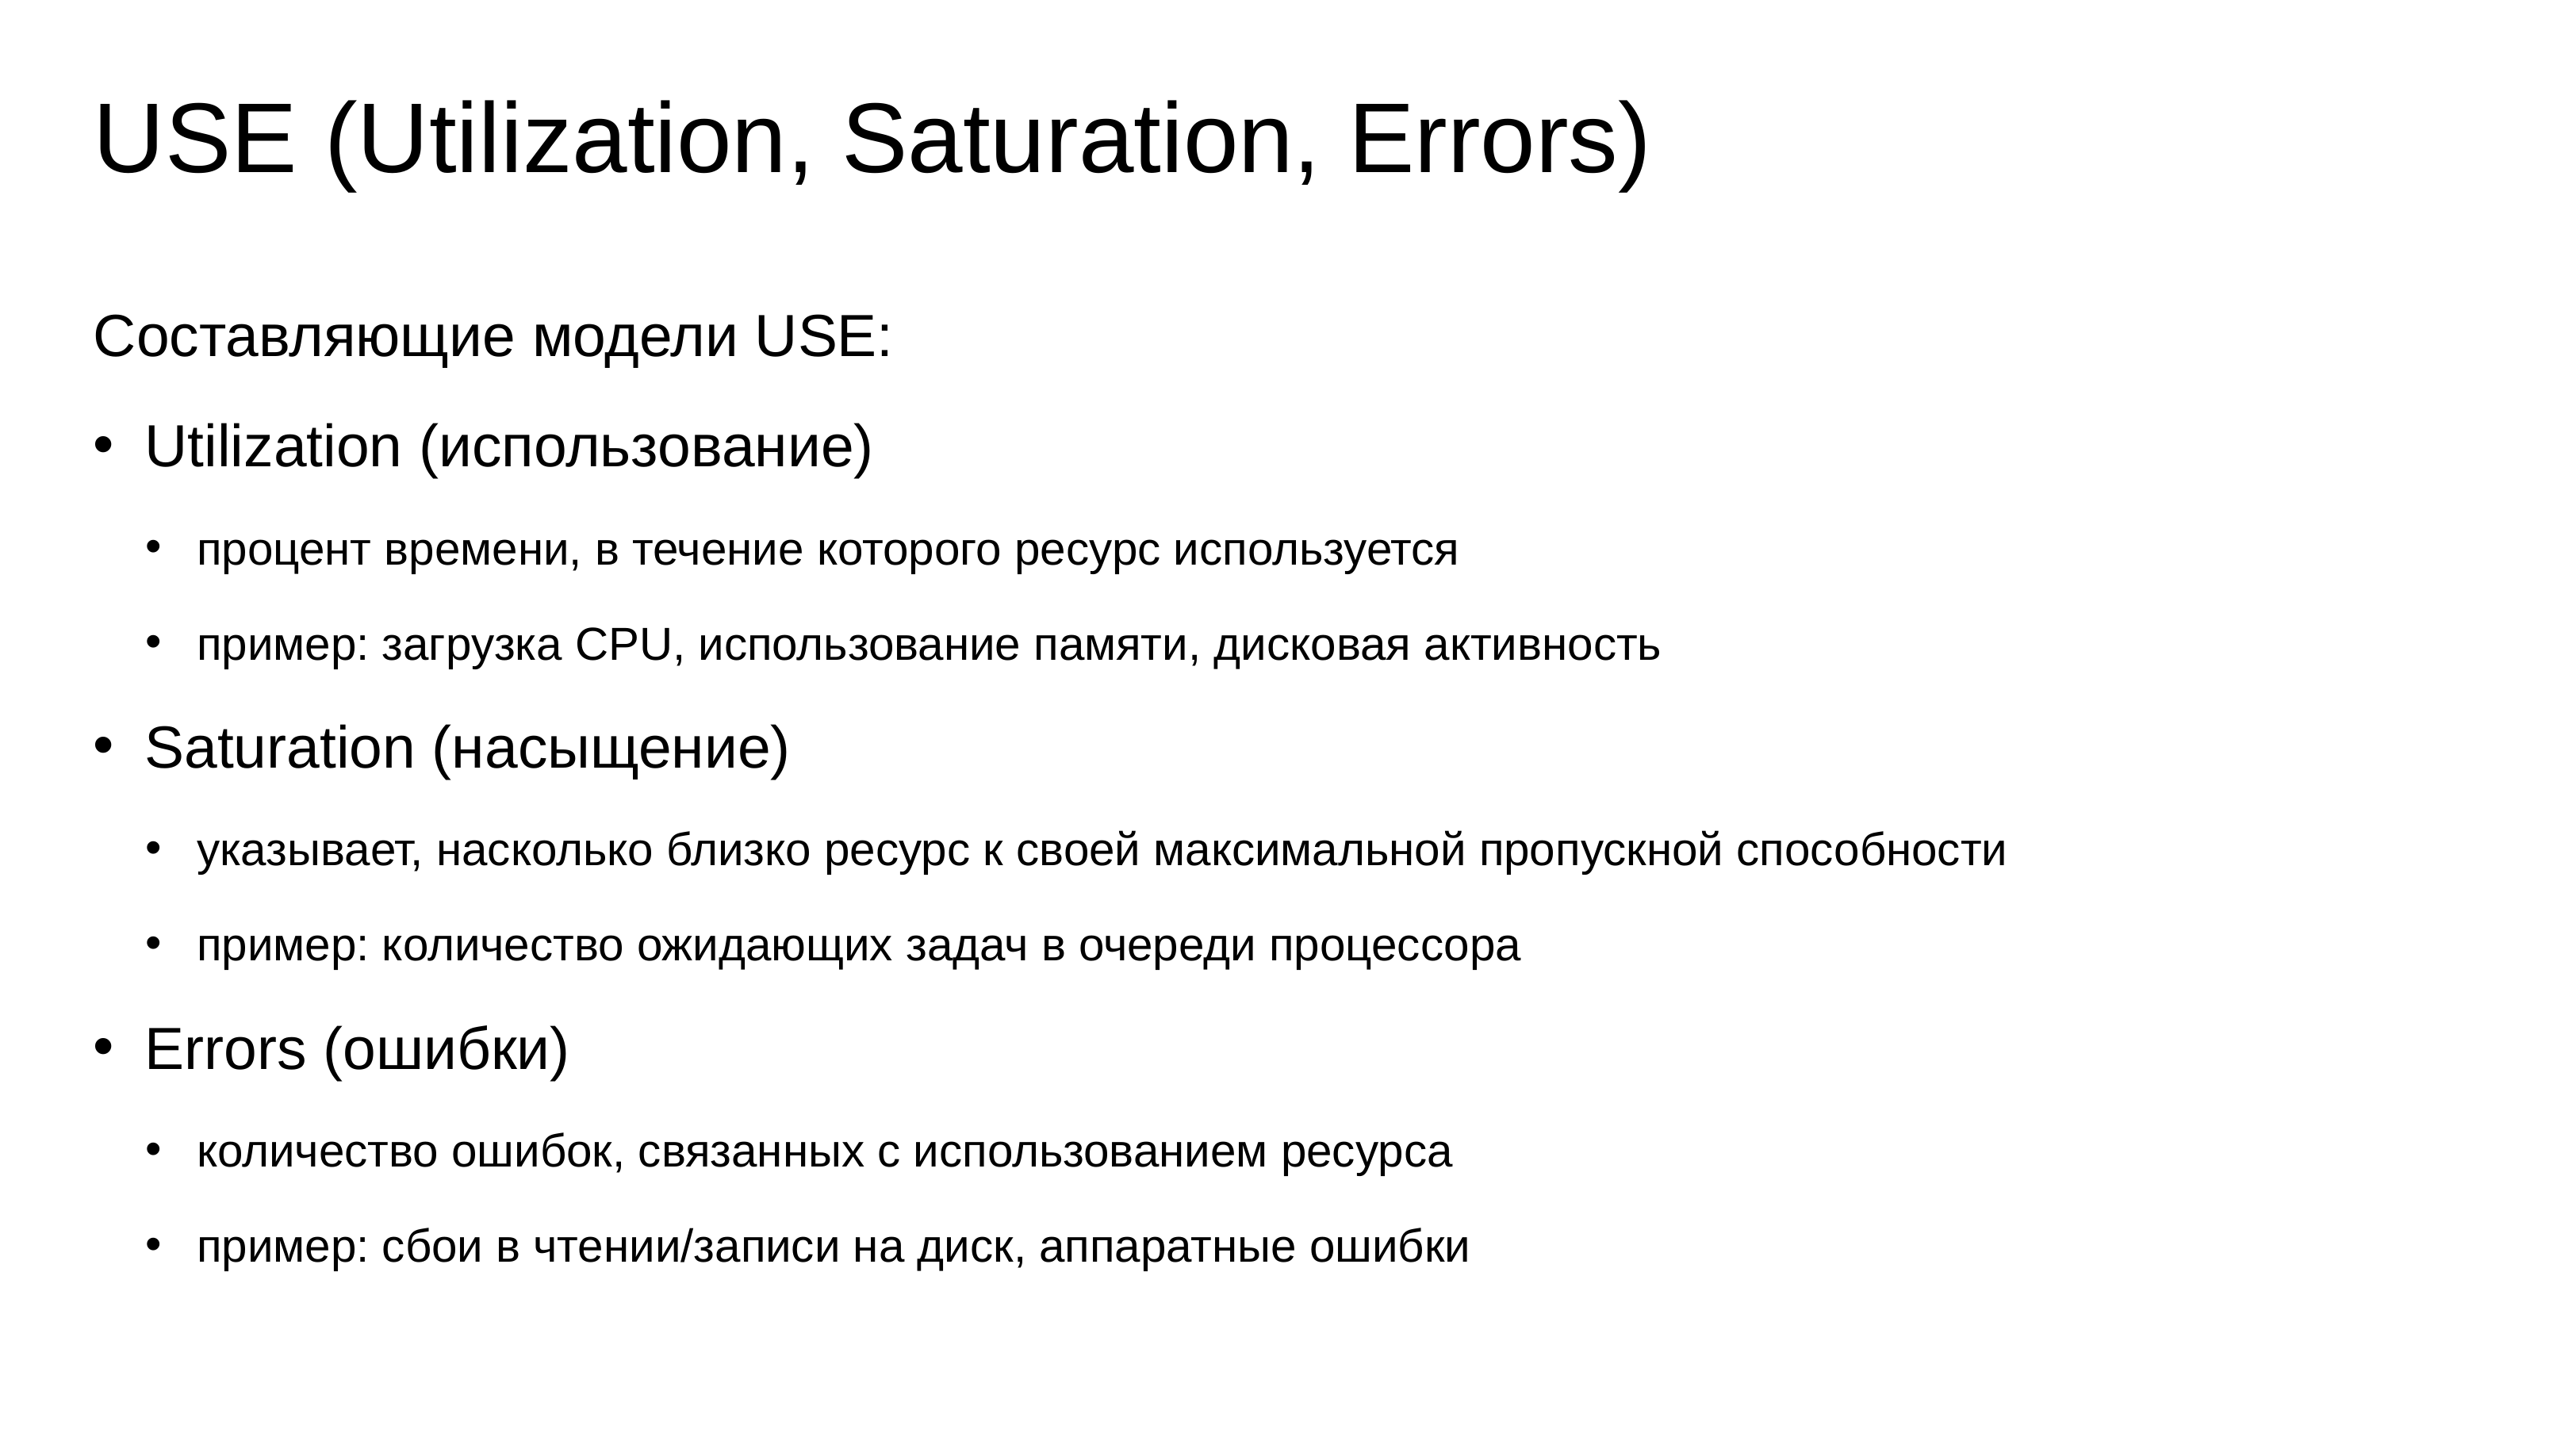

USE (Utilization, Saturation, Errors)
Составляющие модели USE:
Utilization (использование)
процент времени, в течение которого ресурс используется
пример: загрузка CPU, использование памяти, дисковая активность
Saturation (насыщение)
указывает, насколько близко ресурс к своей максимальной пропускной способности
пример: количество ожидающих задач в очереди процессора
Errors (ошибки)
количество ошибок, связанных с использованием ресурса
пример: сбои в чтении/записи на диск, аппаратные ошибки
47